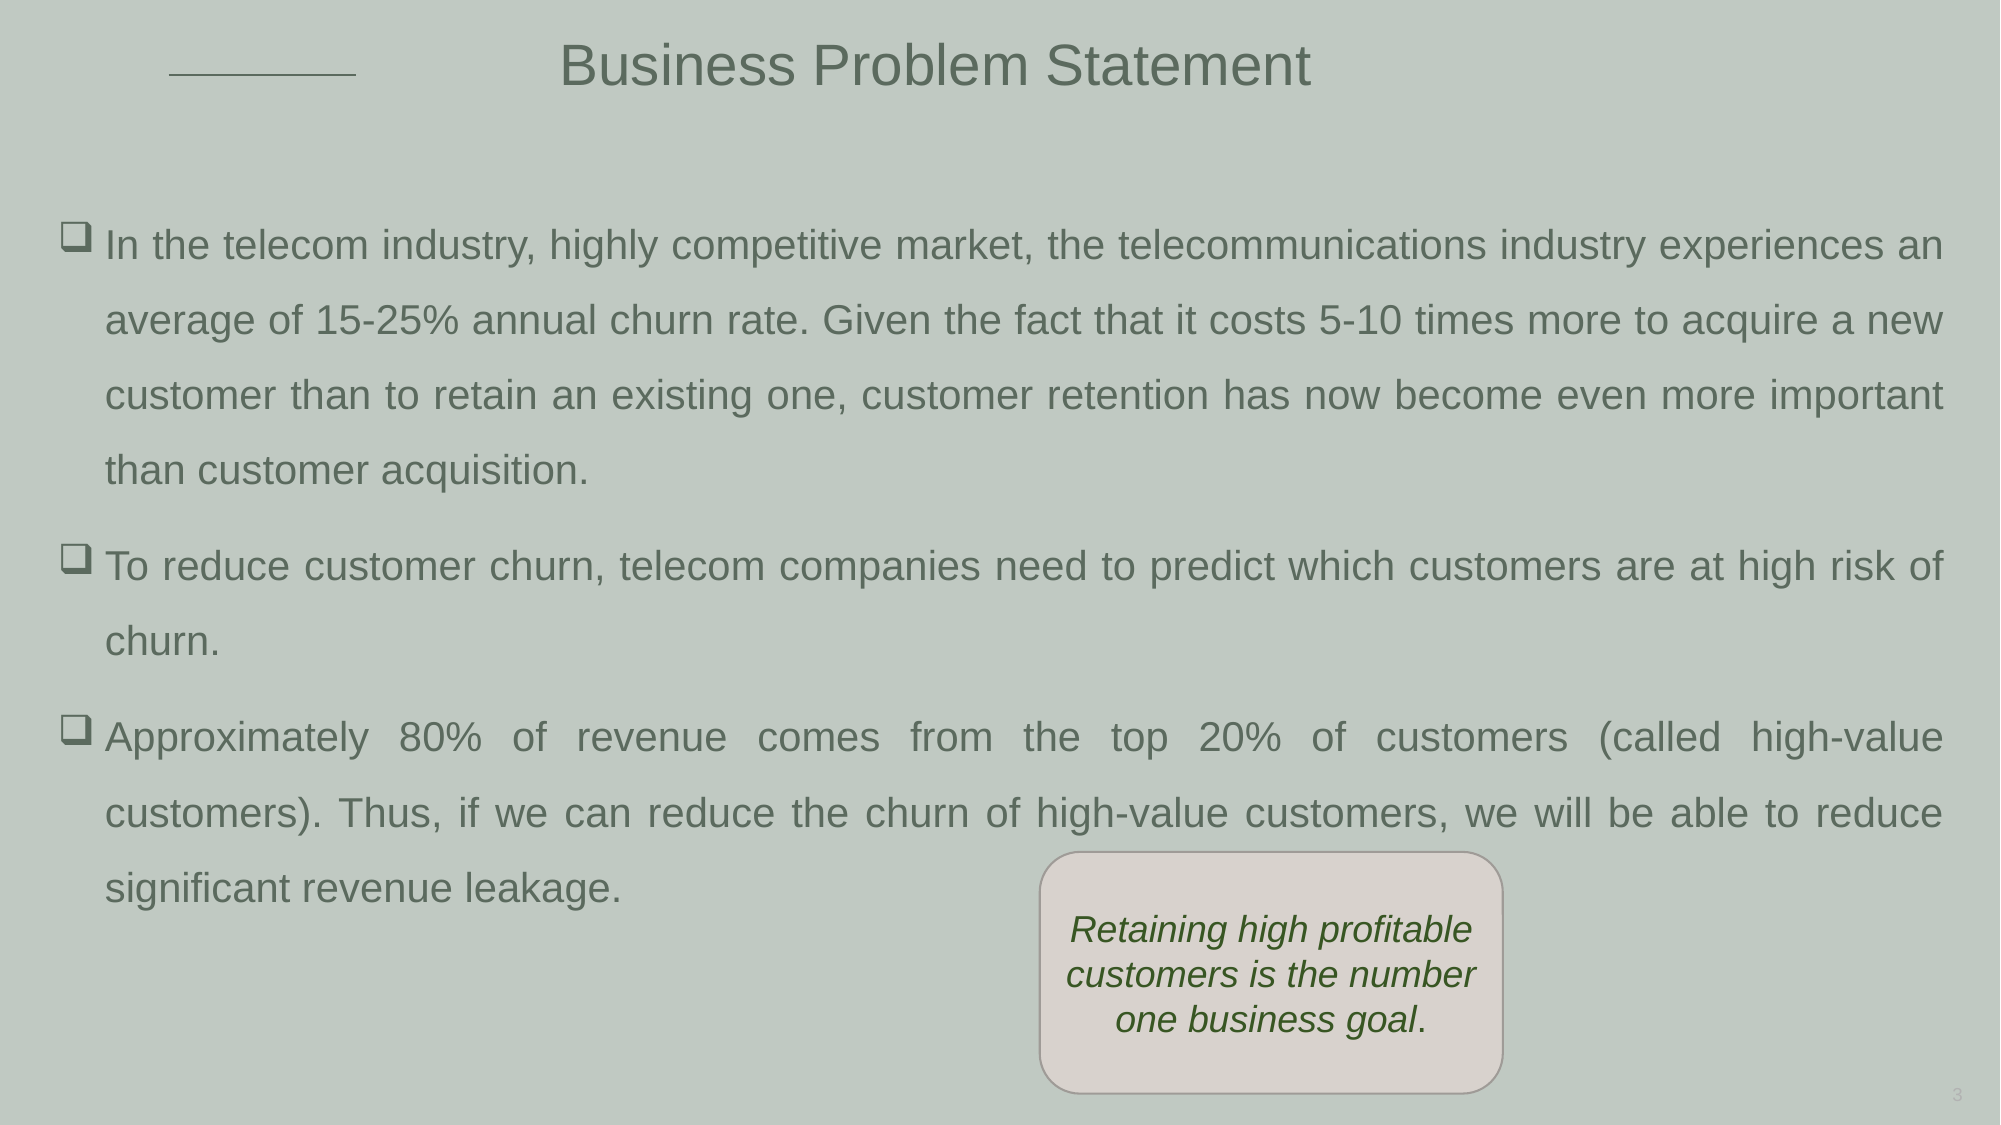

# Business Problem Statement
In the telecom industry, highly competitive market, the telecommunications industry experiences an average of 15-25% annual churn rate. Given the fact that it costs 5-10 times more to acquire a new customer than to retain an existing one, customer retention has now become even more important than customer acquisition.
To reduce customer churn, telecom companies need to predict which customers are at high risk of churn.
Approximately 80% of revenue comes from the top 20% of customers (called high-value customers). Thus, if we can reduce the churn of high-value customers, we will be able to reduce significant revenue leakage.

Retaining high profitable customers is the number one business goal.

3